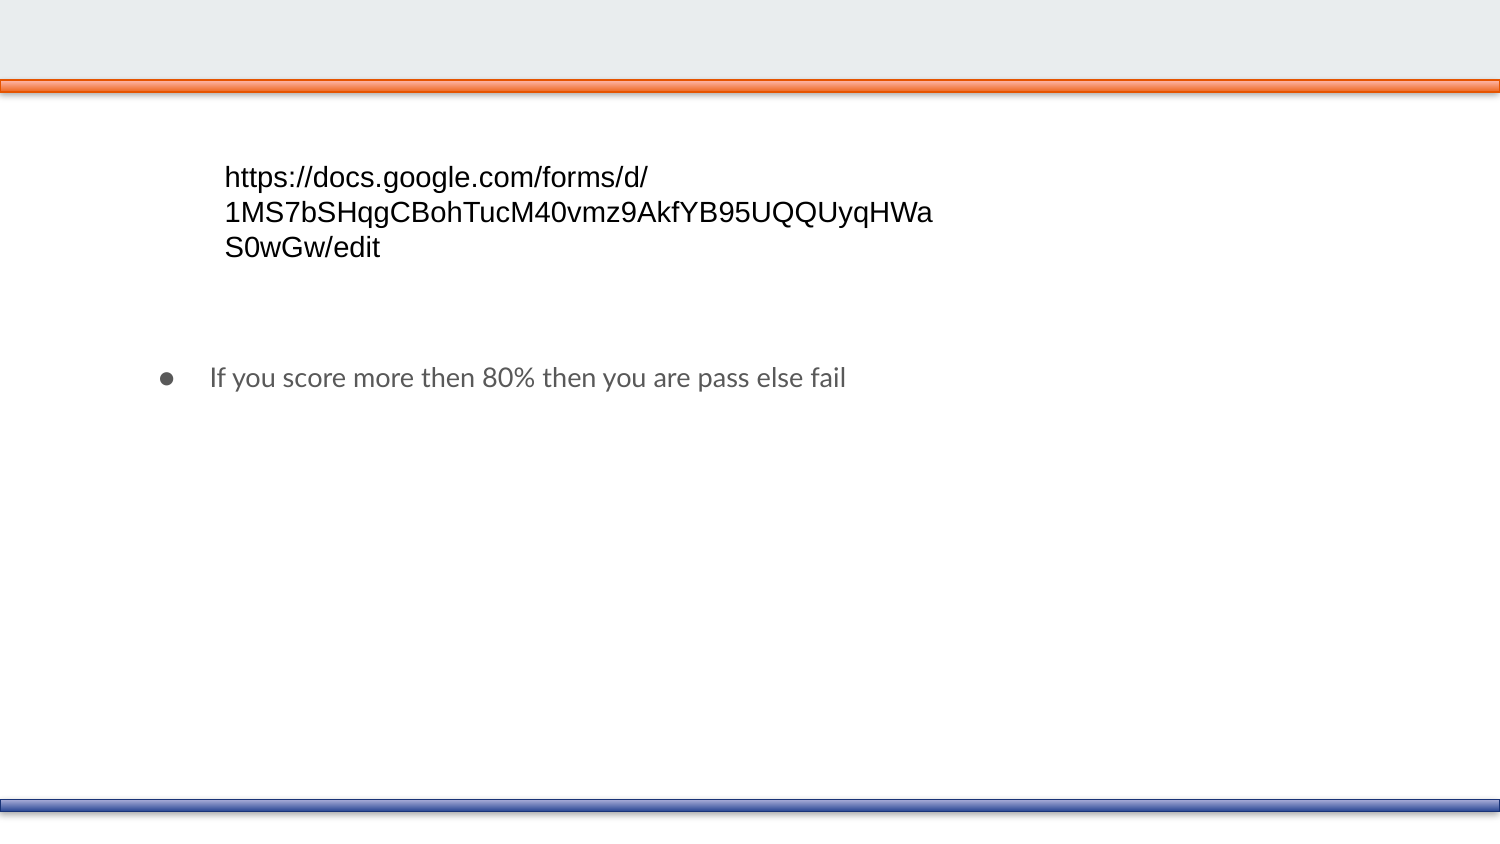

https://docs.google.com/forms/d/1MS7bSHqgCBohTucM40vmz9AkfYB95UQQUyqHWaS0wGw/edit
If you score more then 80% then you are pass else fail